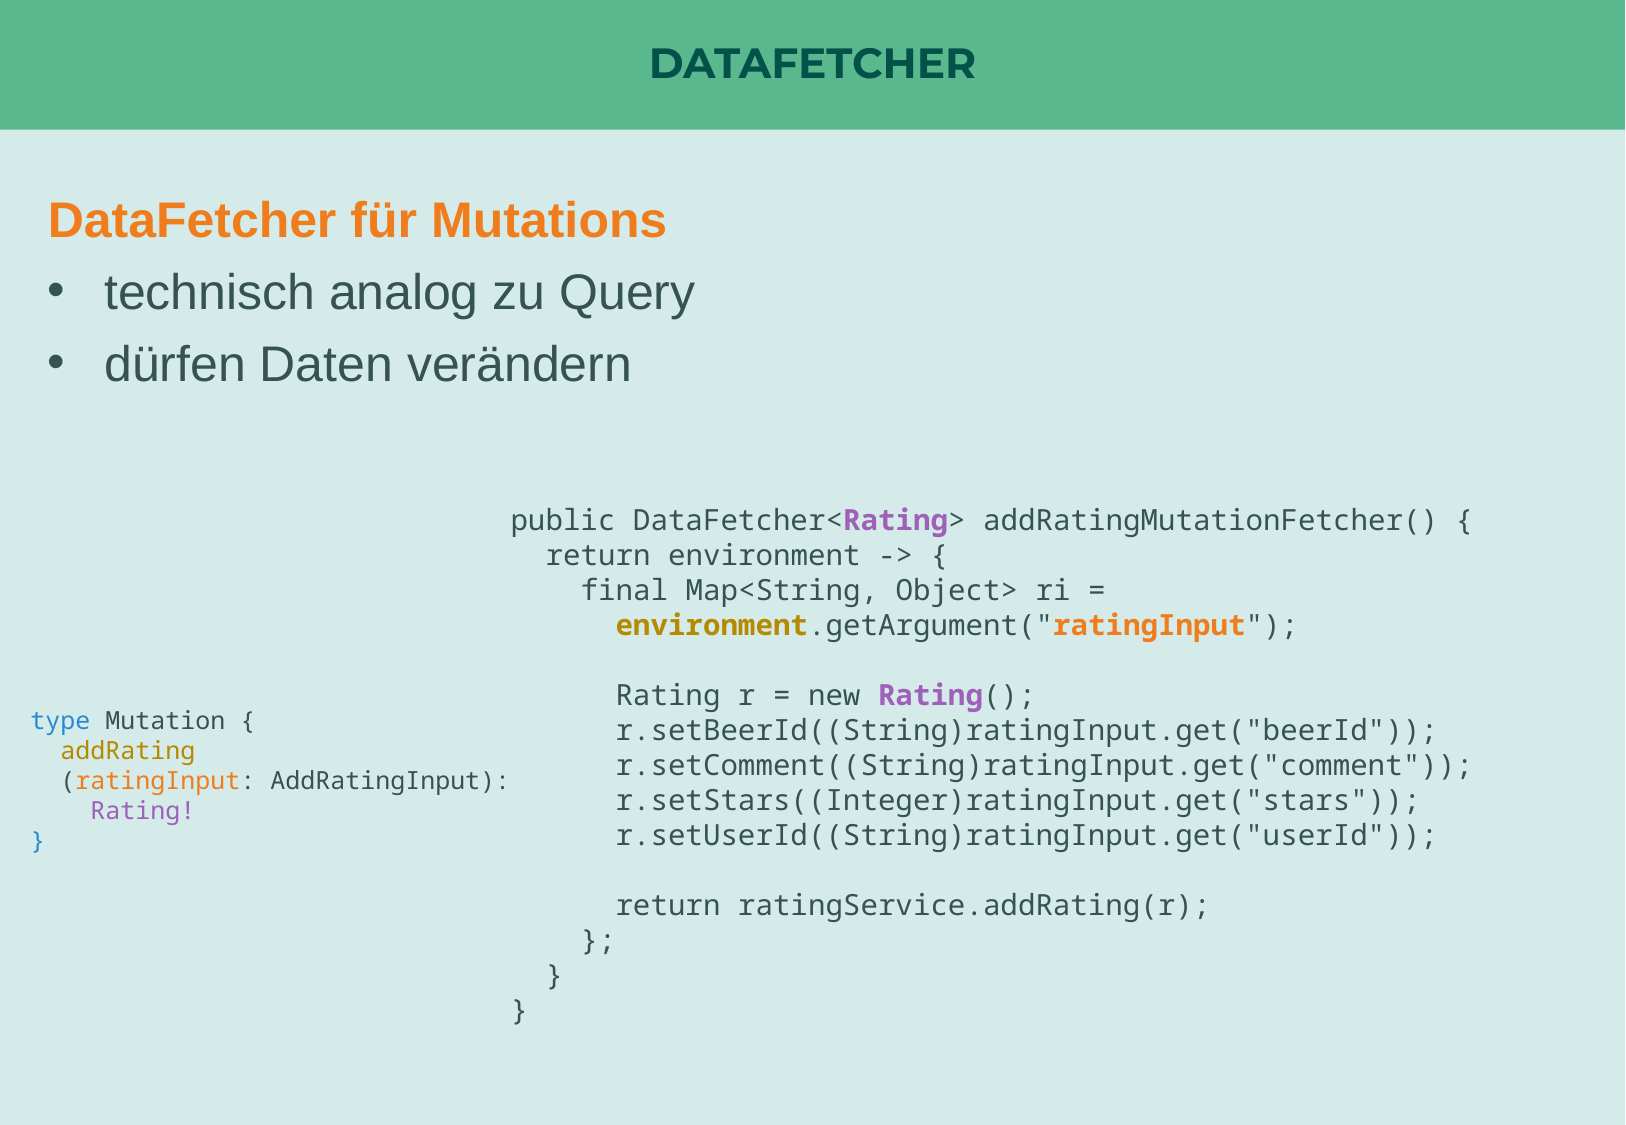

# DataFetcher
DataFetcher für Mutations
technisch analog zu Query
dürfen Daten verändern
public DataFetcher<Rating> addRatingMutationFetcher() {
  return environment -> {
    final Map<String, Object> ri =
      environment.getArgument("ratingInput");

      Rating r = new Rating();
      r.setBeerId((String)ratingInput.get("beerId"));
      r.setComment((String)ratingInput.get("comment"));
      r.setStars((Integer)ratingInput.get("stars"));
      r.setUserId((String)ratingInput.get("userId"));

      return ratingService.addRating(r);
    };
  }
}
type Mutation {
  addRating
  (ratingInput: AddRatingInput):
    Rating!
}